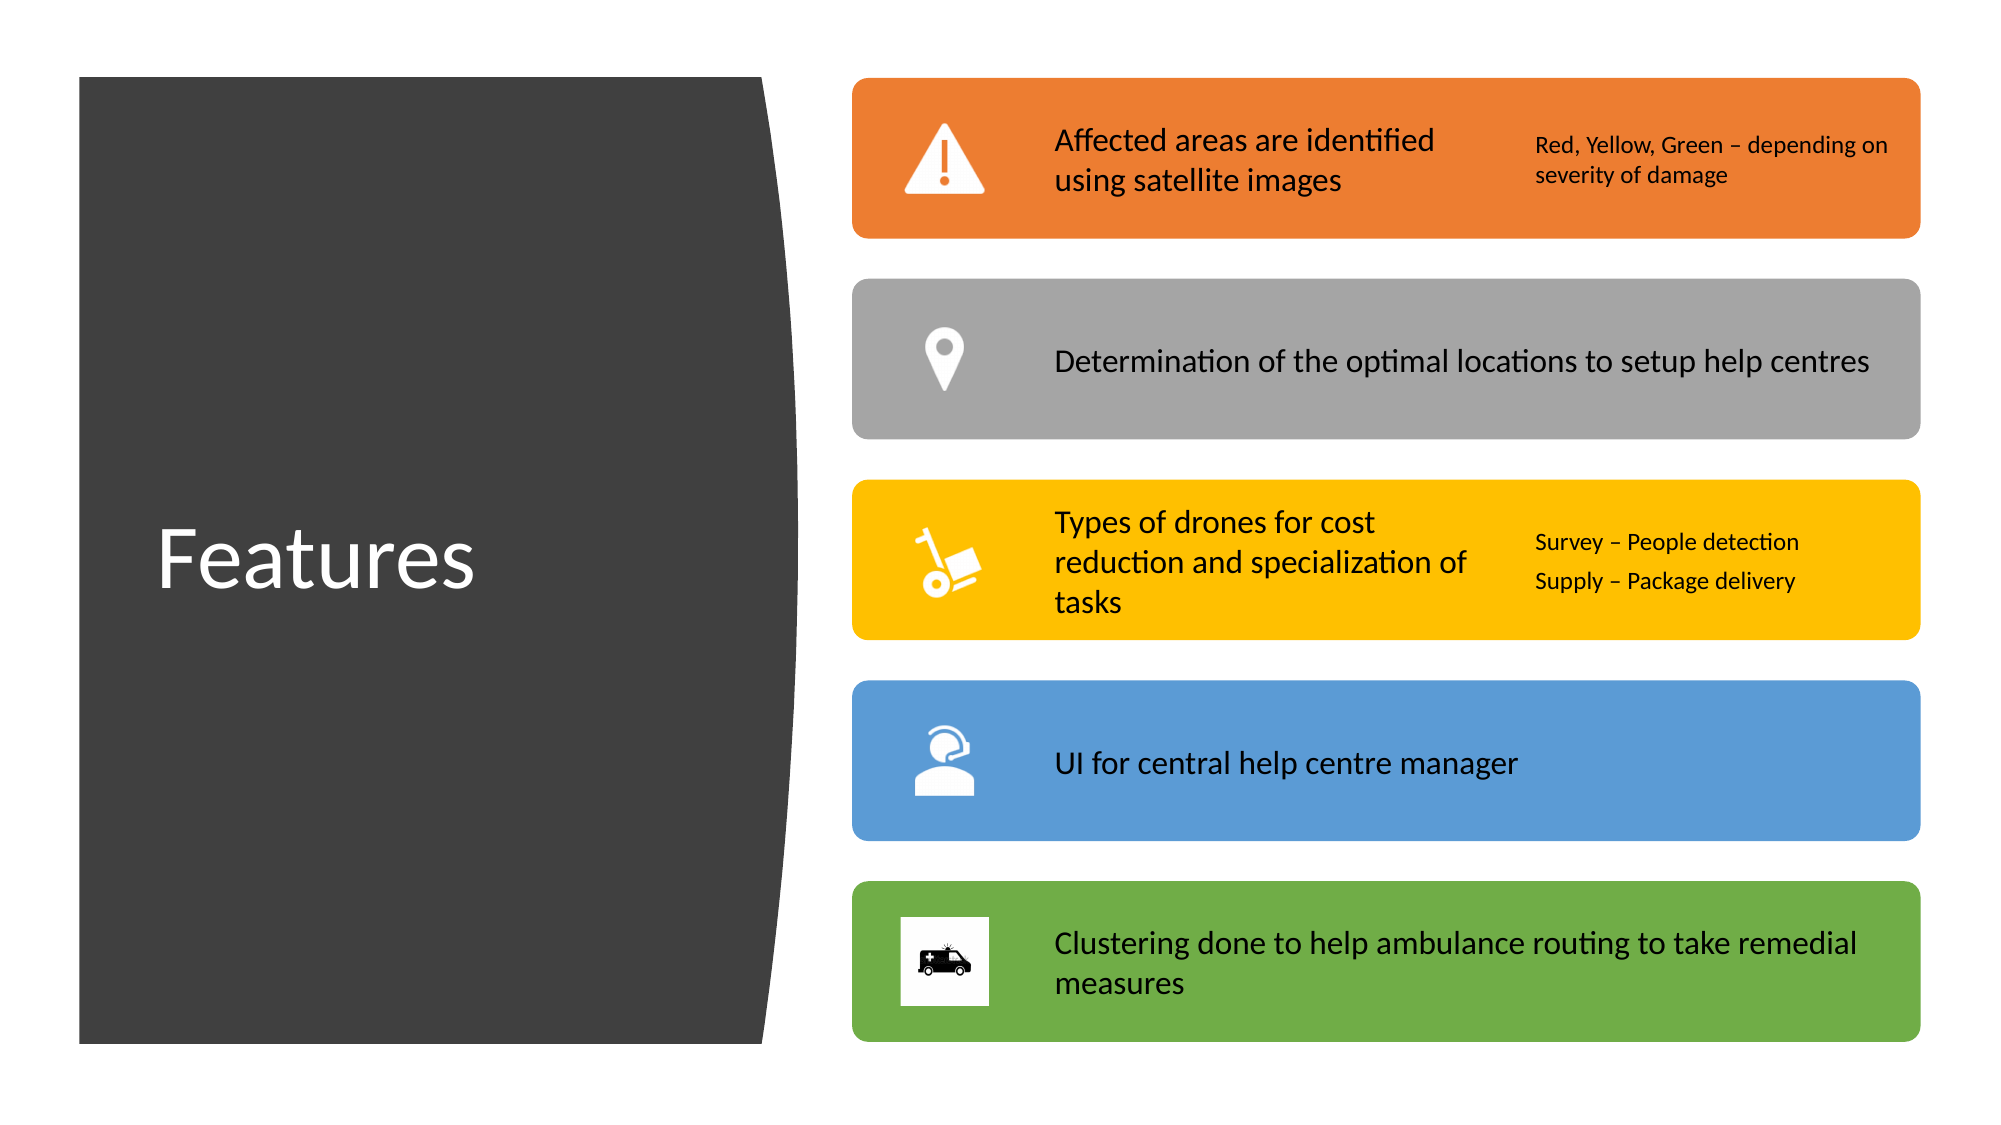

Affected areas are identified using satellite images
Red, Yellow, Green – depending on severity of damage
Determination of the optimal locations to setup help centres
Types of drones for cost reduction and specialization of tasks
Survey – People detection
Supply – Package delivery
UI for central help centre manager
Clustering done to help ambulance routing to take remedial measures

# Features